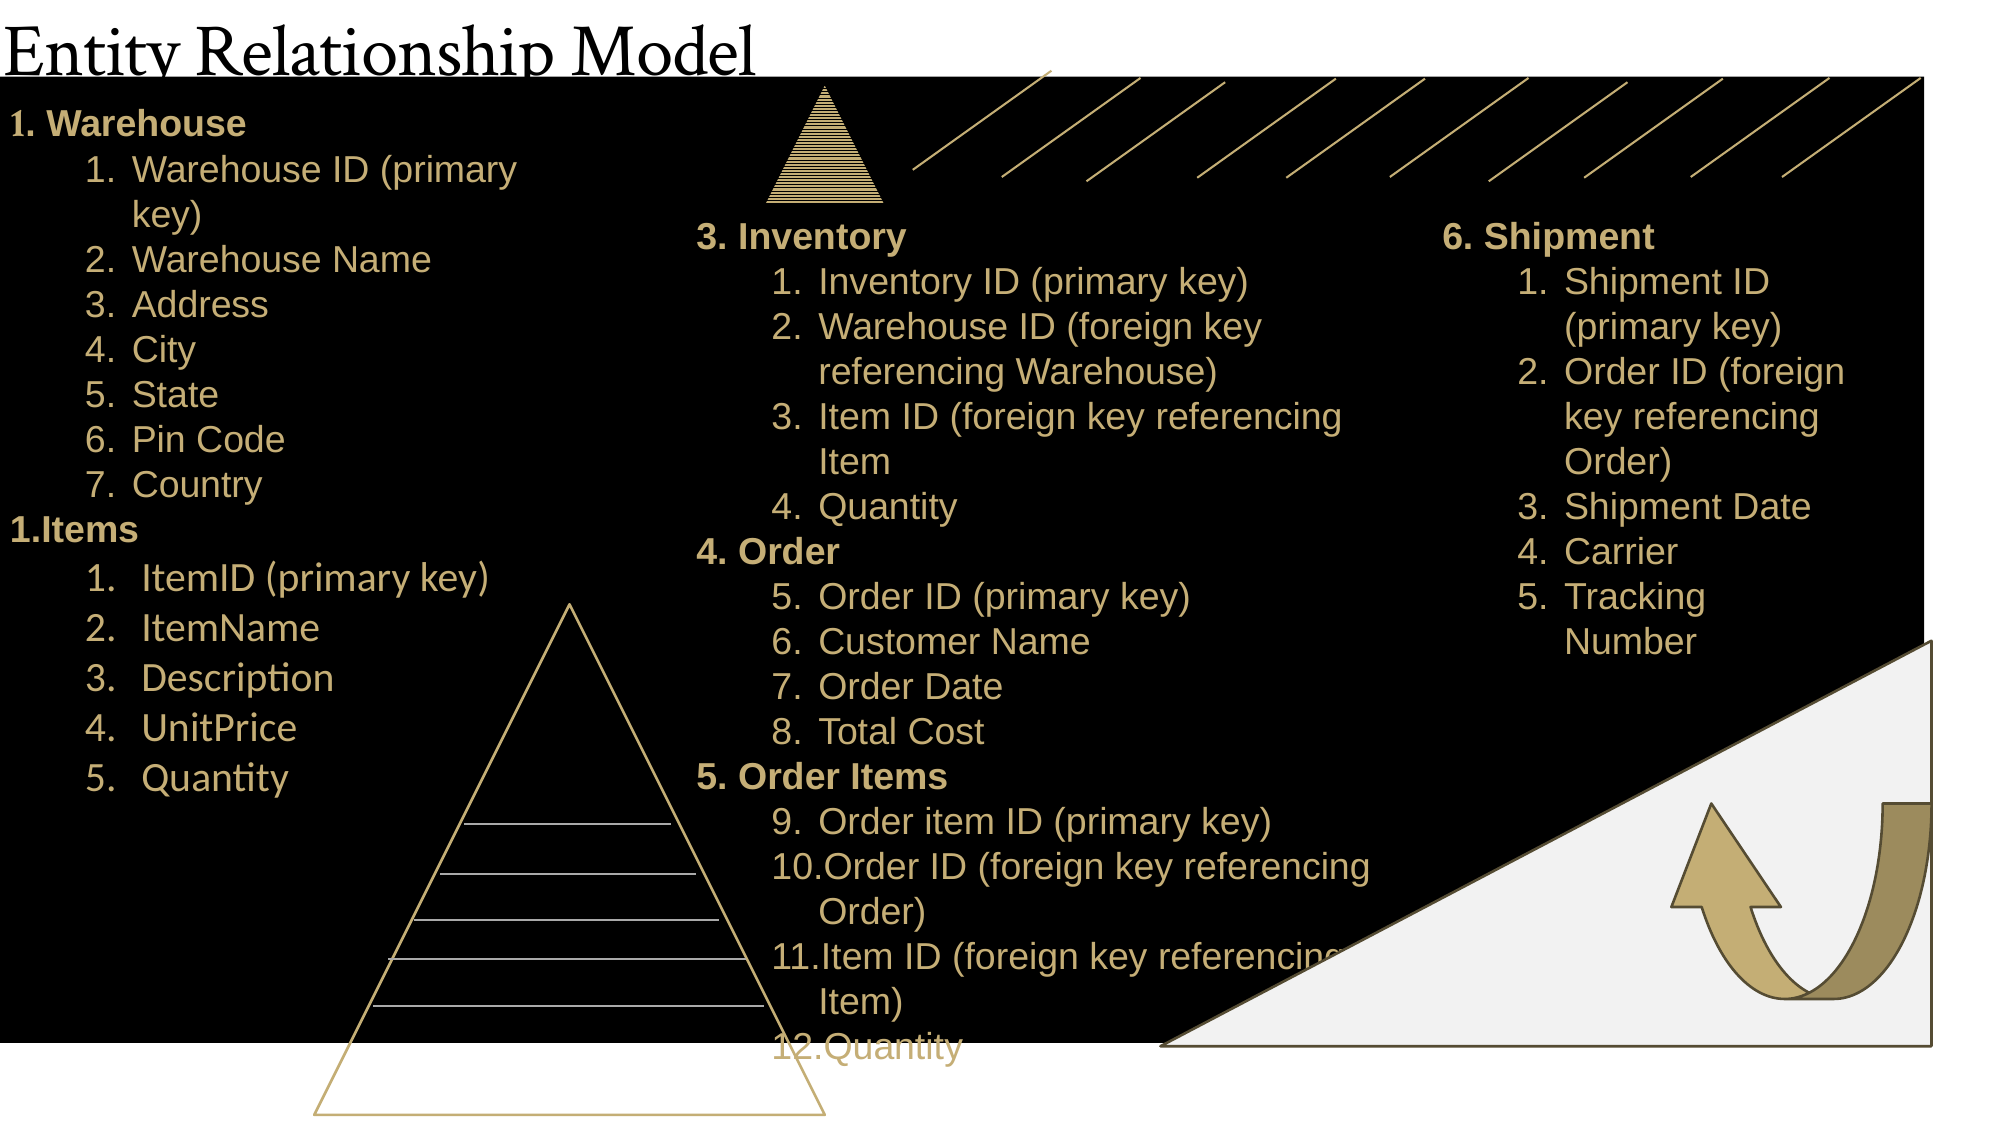

# Entity Relationship Model
1. Warehouse
Warehouse ID (primary key)
Warehouse Name
Address
City
State
Pin Code
Country
Items
ItemID (primary key)
ItemName
Description
UnitPrice
Quantity

3. Inventory
Inventory ID (primary key)
Warehouse ID (foreign key referencing Warehouse)
Item ID (foreign key referencing Item
Quantity
4. Order
Order ID (primary key)
Customer Name
Order Date
Total Cost
5. Order Items
Order item ID (primary key)
Order ID (foreign key referencing Order)
Item ID (foreign key referencing Item)
Quantity

6. Shipment
Shipment ID (primary key)
Order ID (foreign key referencing Order)
Shipment Date
Carrier
Tracking Number